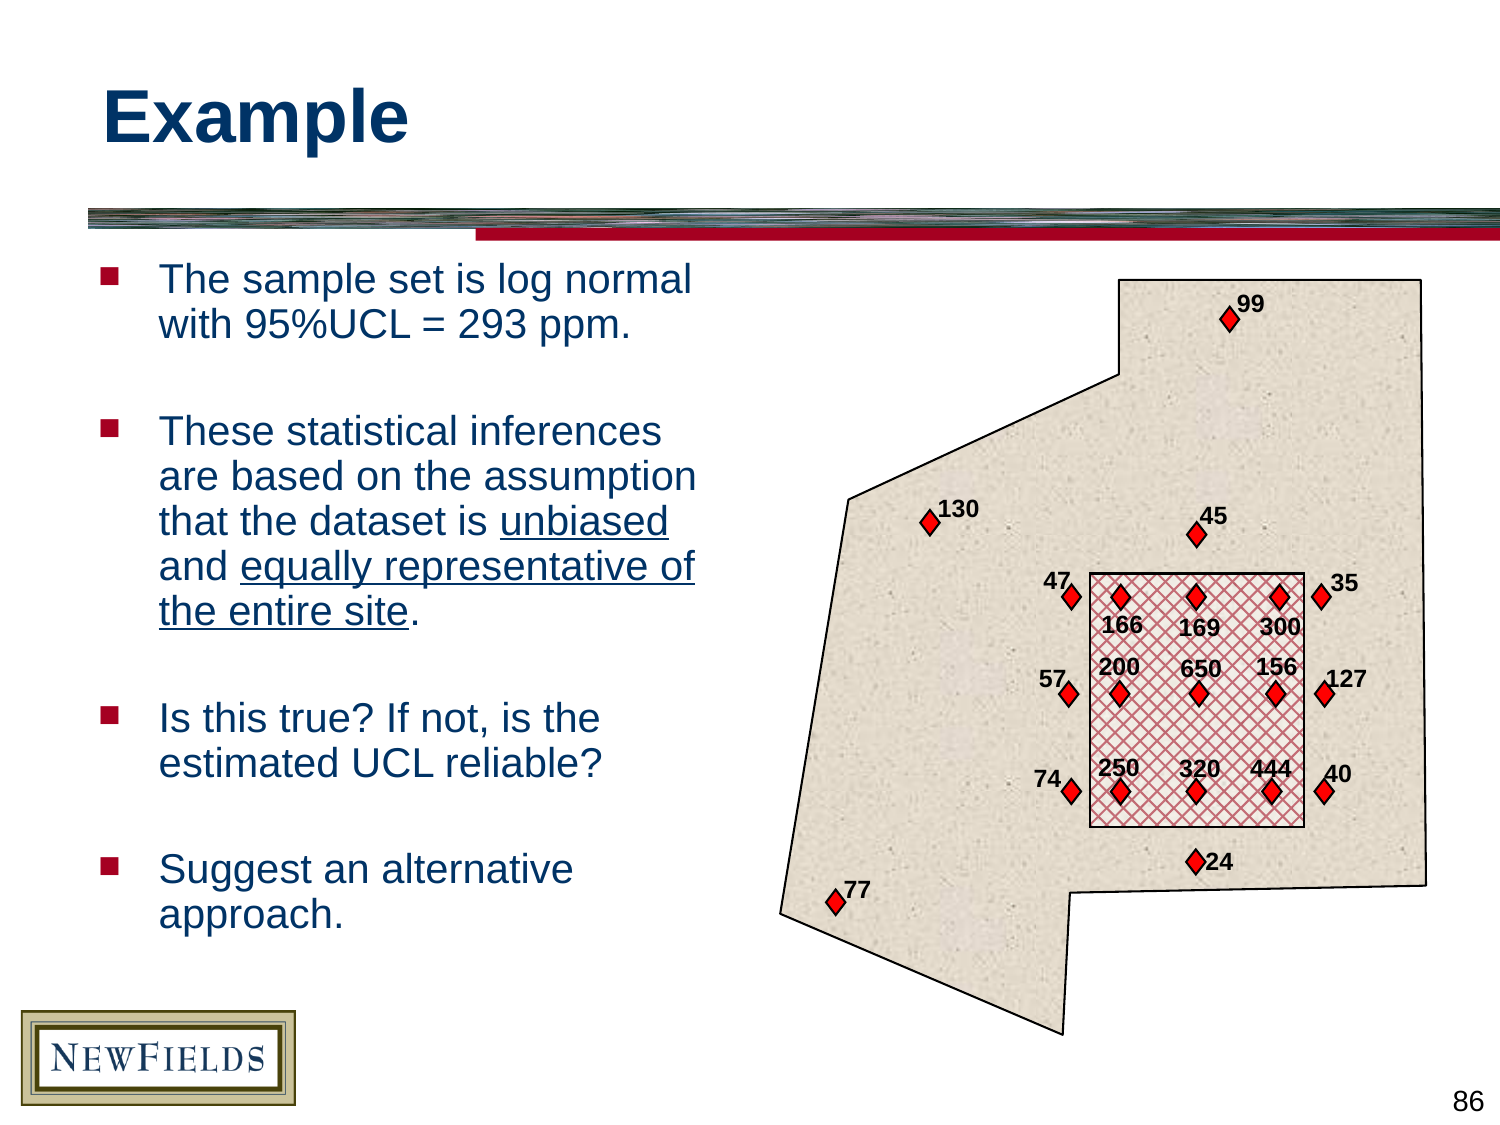

# Example
The sample set is log normal with 95%UCL = 293 ppm.

These statistical inferences are based on the assumption that the dataset is unbiased and equally representative of the entire site.

Is this true? If not, is the estimated UCL reliable?

Suggest an alternative approach.
99

130
45
47
35
166
300
169
200
156
650
57
127
250
444
320
40
74
24
77
86